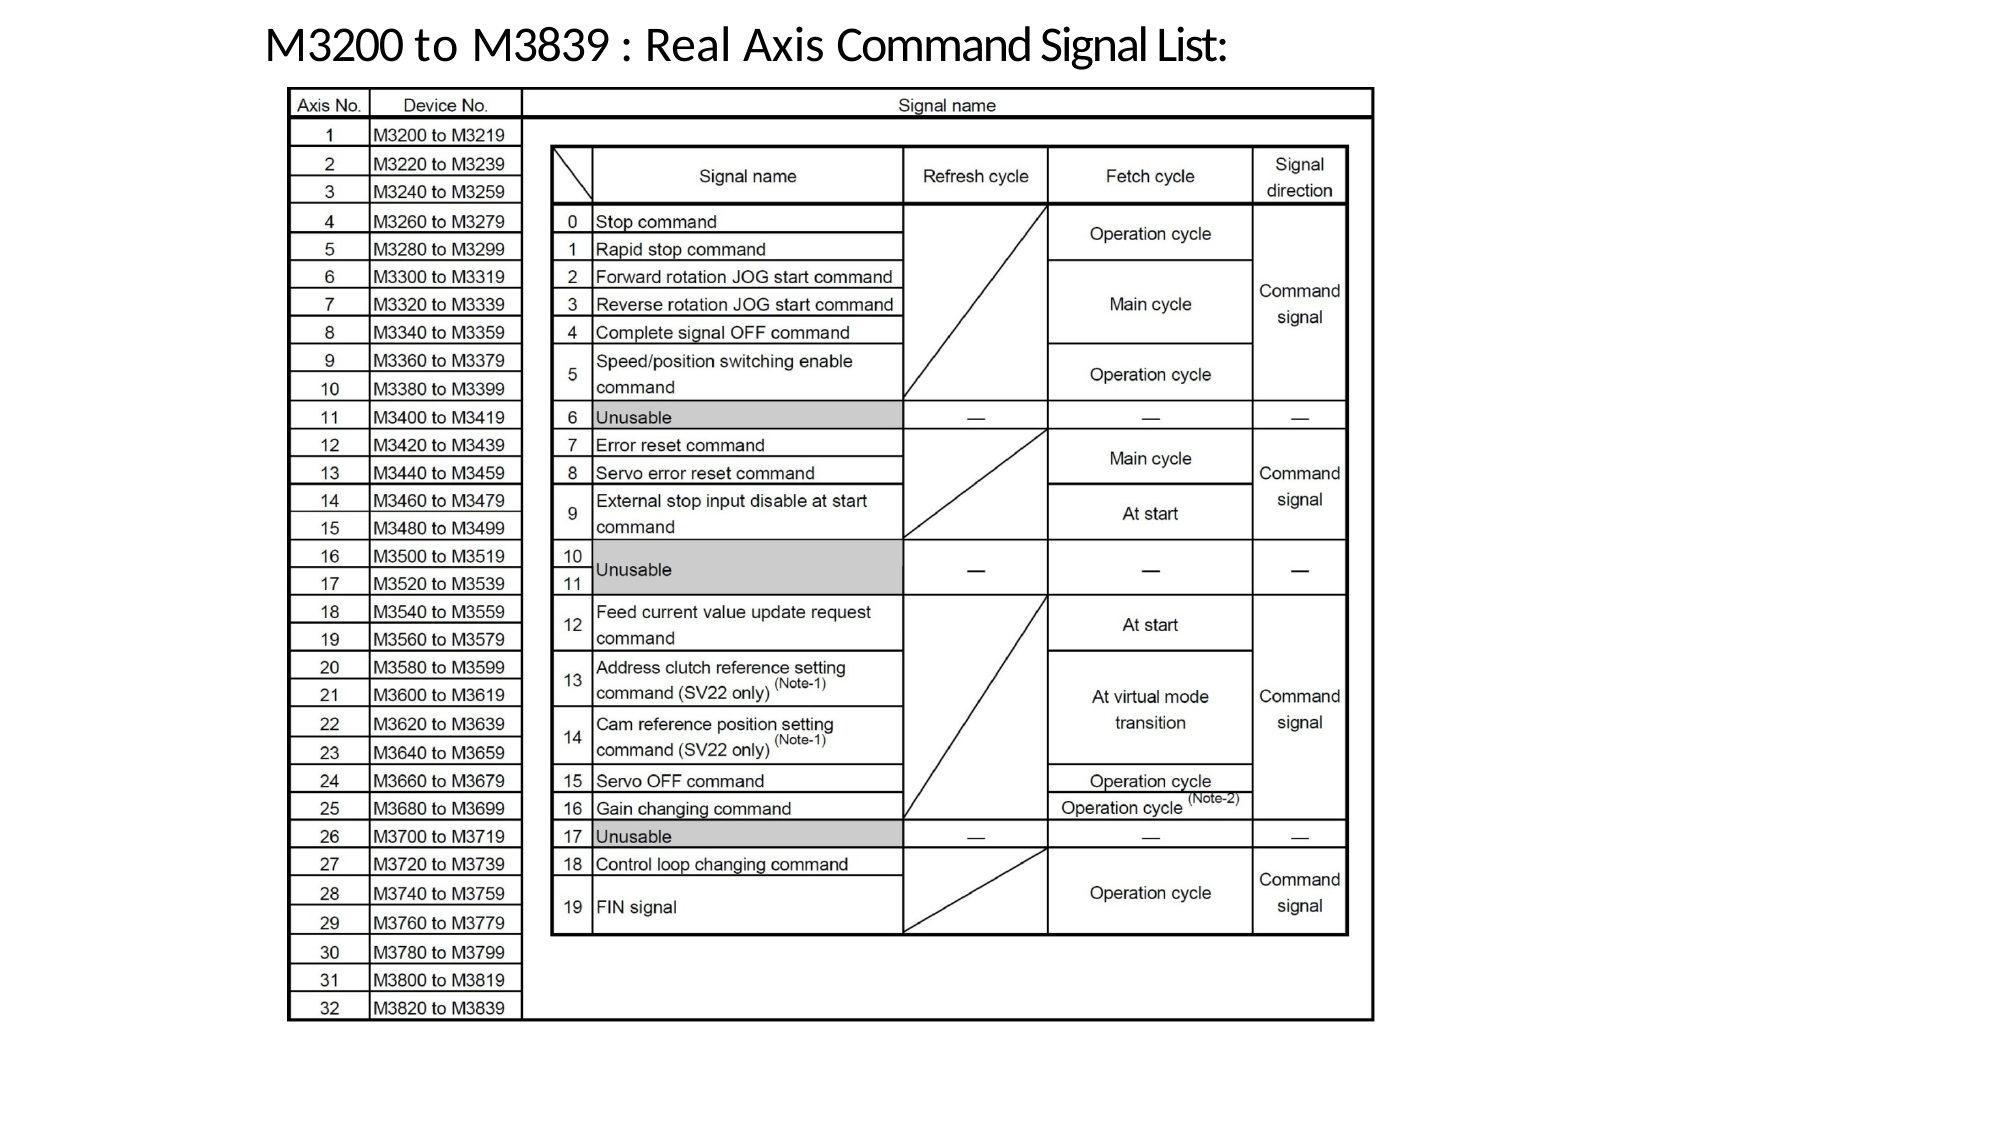

# M3200 to M3839 : Real Axis Command Signal List: